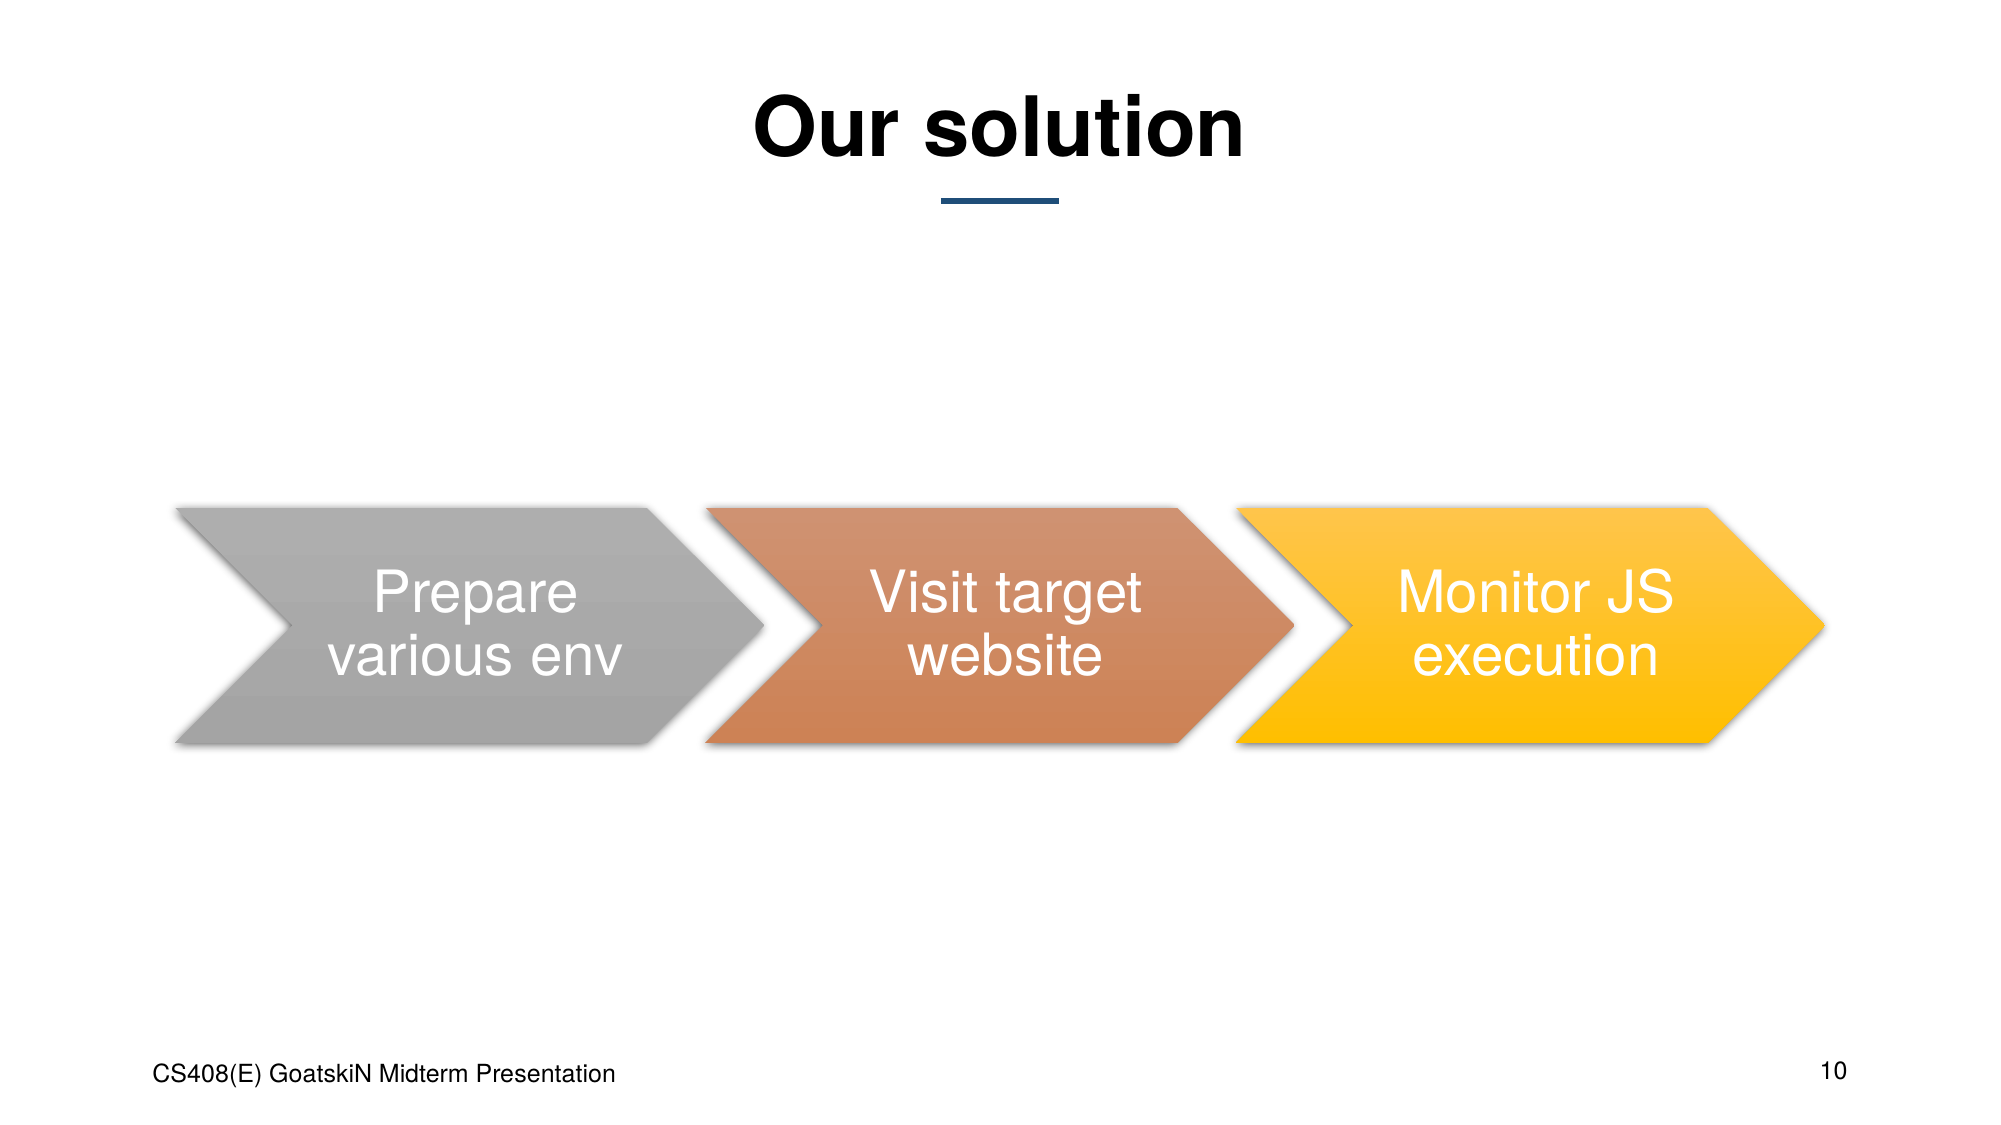

# Our solution
Prepare various env
Visit target website
Monitor JS execution
CS408(E) GoatskiN Midterm Presentation
10